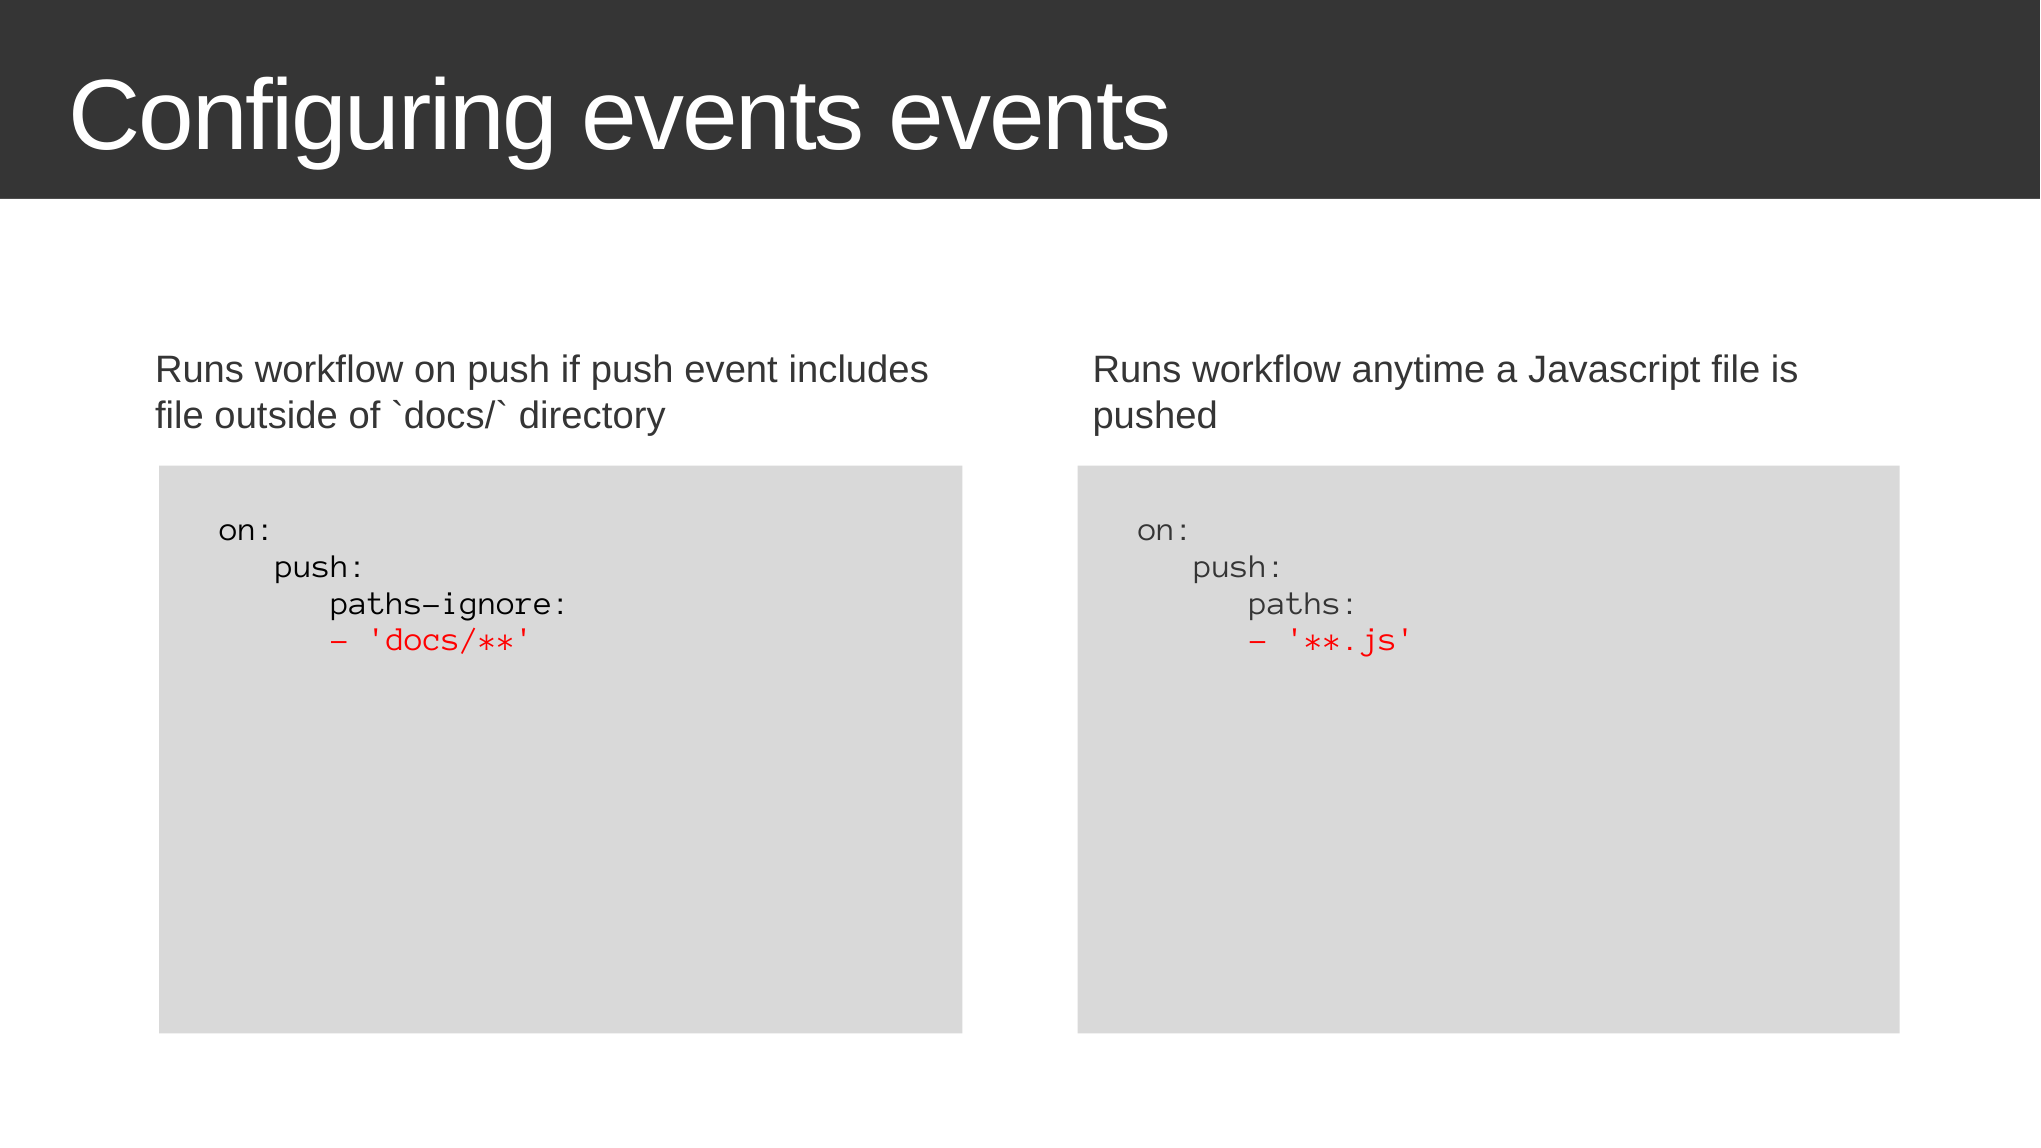

# Configuring events events
Runs workflow on push if push event includes file outside of `docs/` directory
Runs workflow anytime a Javascript file is pushed
on:
   push:
      paths-ignore:
      - 'docs/**'
on:
   push:
      paths:
      - '**.js'